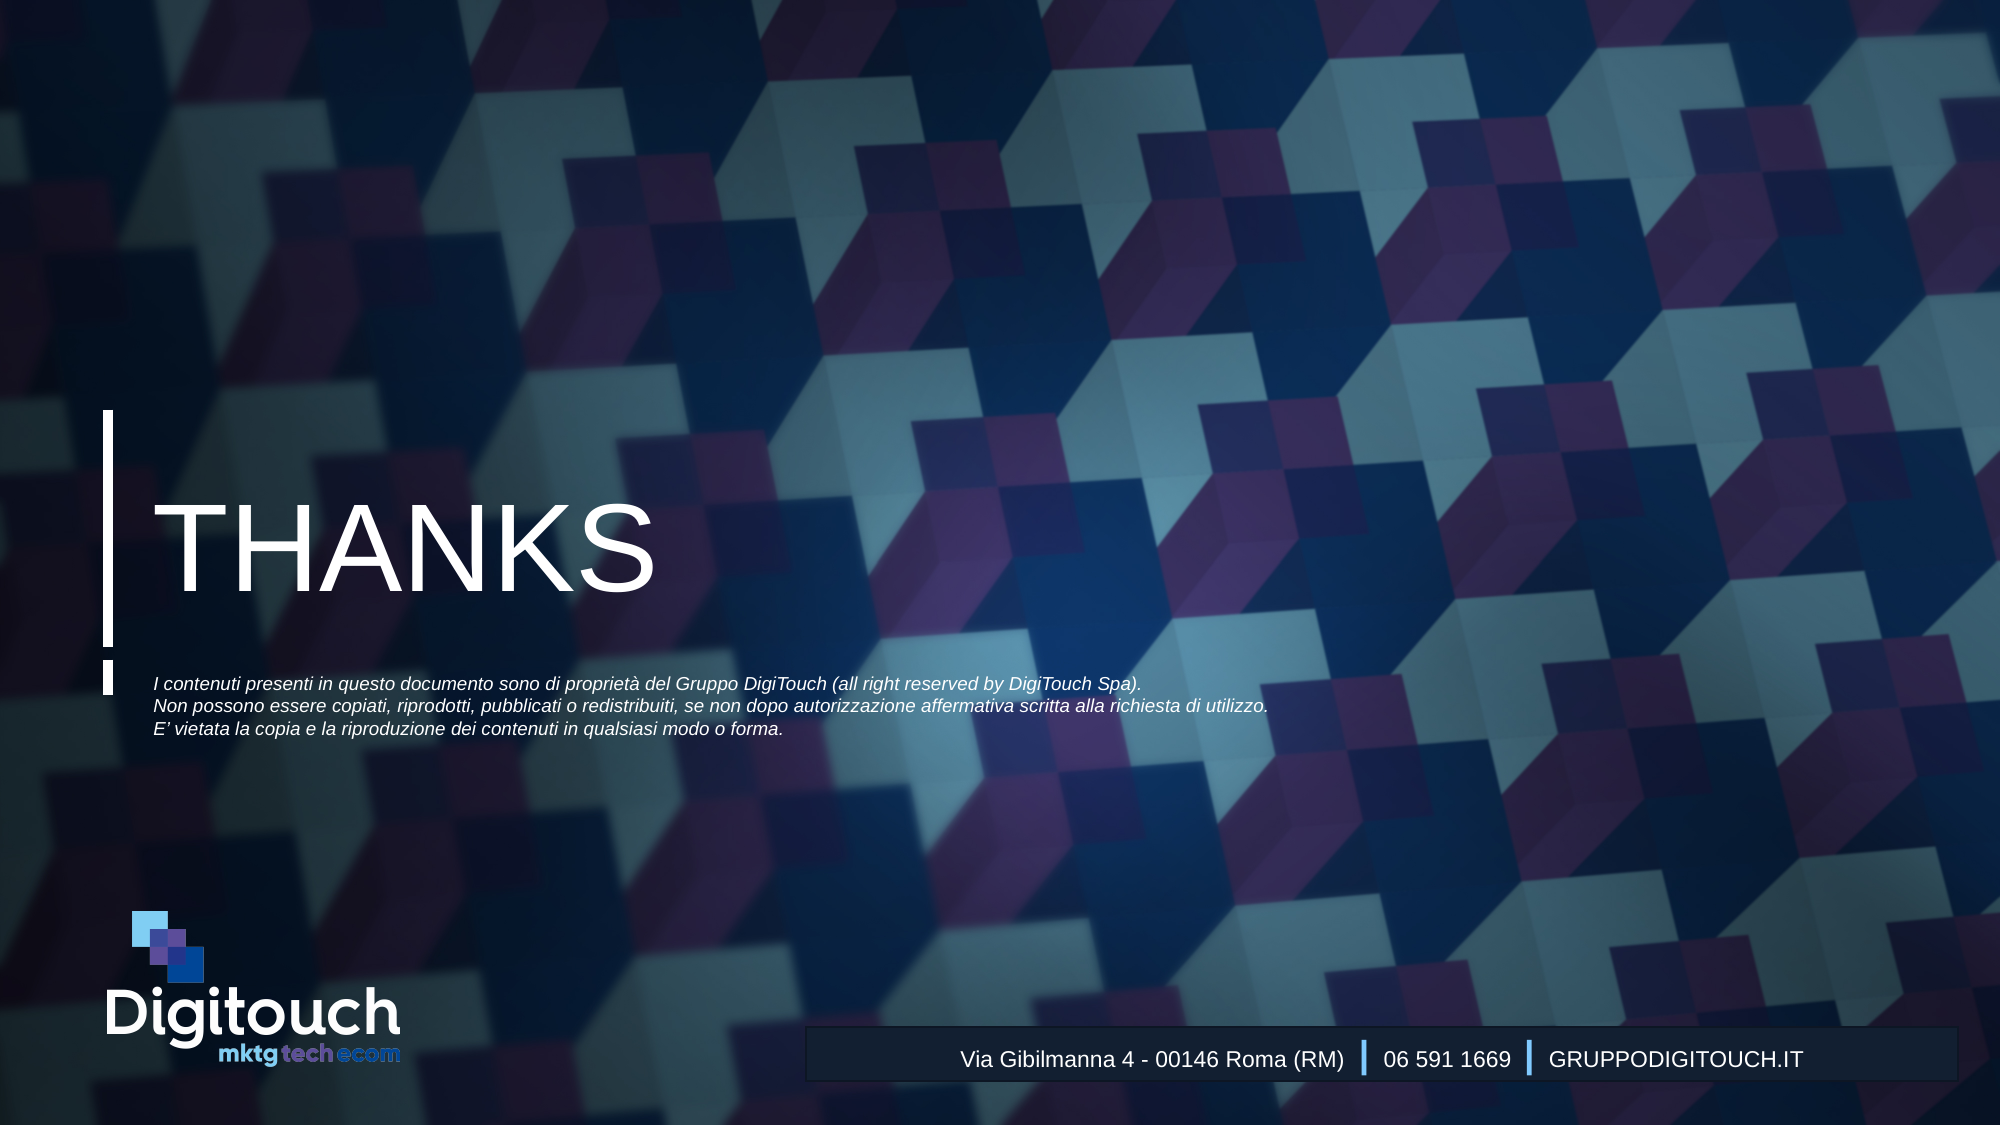

Via Gibilmanna 4 - 00146 Roma (RM)  |  06 591 1669  |  GRUPPODIGITOUCH.IT